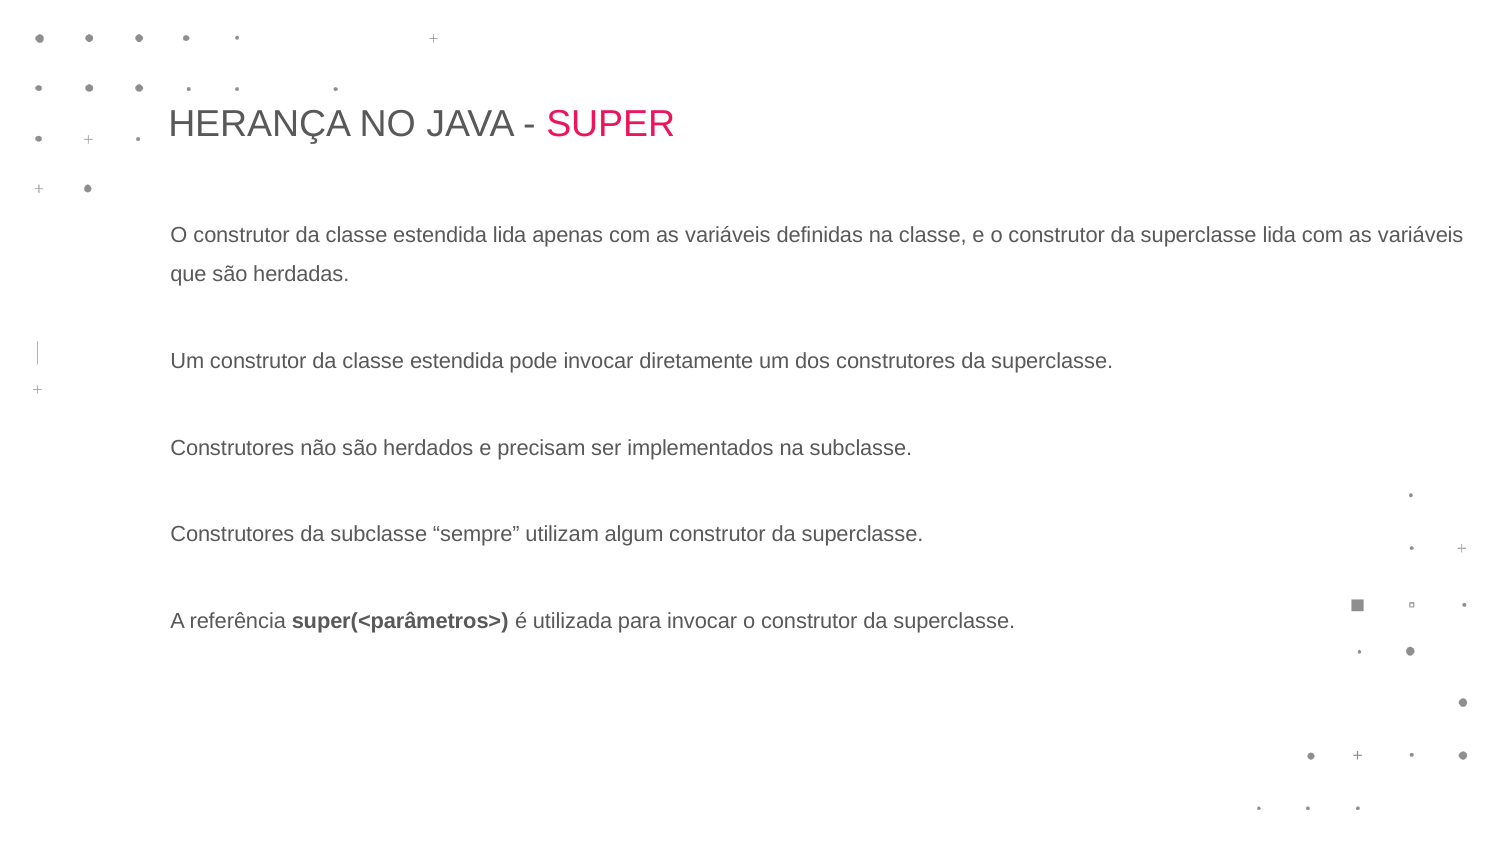

HERANÇA NO JAVA - SUPER
O construtor da classe estendida lida apenas com as variáveis definidas na classe, e o construtor da superclasse lida com as variáveis que são herdadas.

Um construtor da classe estendida pode invocar diretamente um dos construtores da superclasse.

Construtores não são herdados e precisam ser implementados na subclasse.

Construtores da subclasse “sempre” utilizam algum construtor da superclasse.

A referência super(<parâmetros>) é utilizada para invocar o construtor da superclasse.